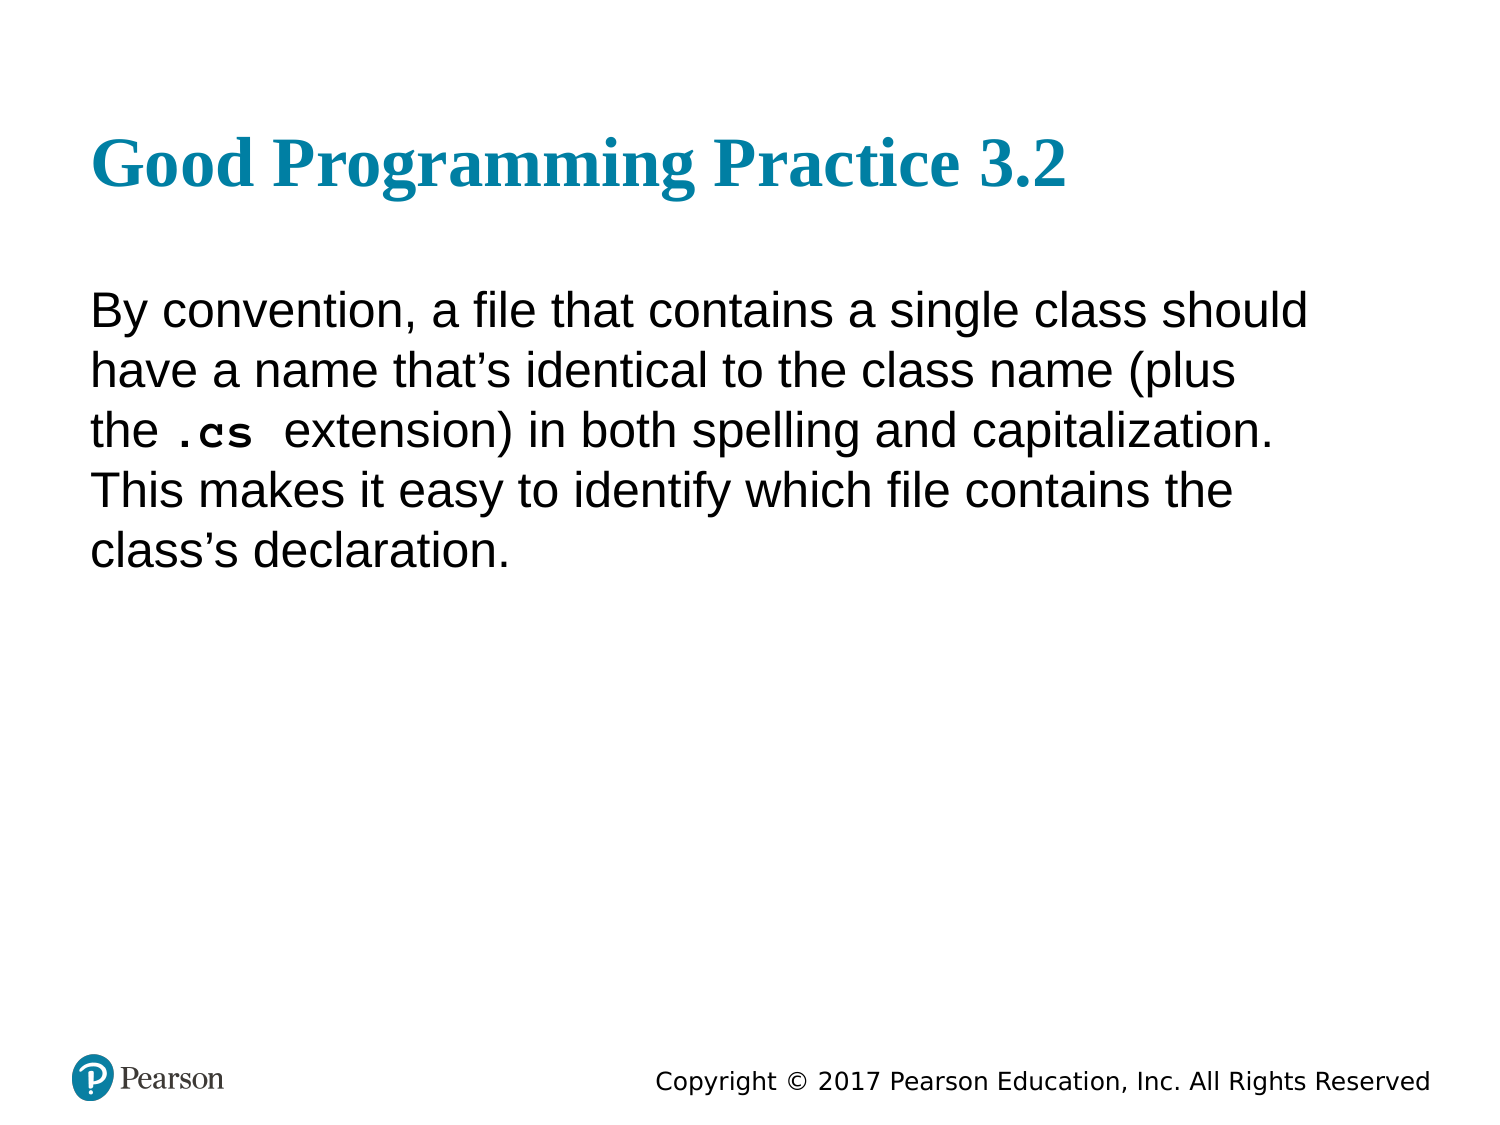

# Good Programming Practice 3.2
By convention, a file that contains a single class should have a name that’s identical to the class name (plus the .c s extension) in both spelling and capitalization. This makes it easy to identify which file contains the class’s declaration.